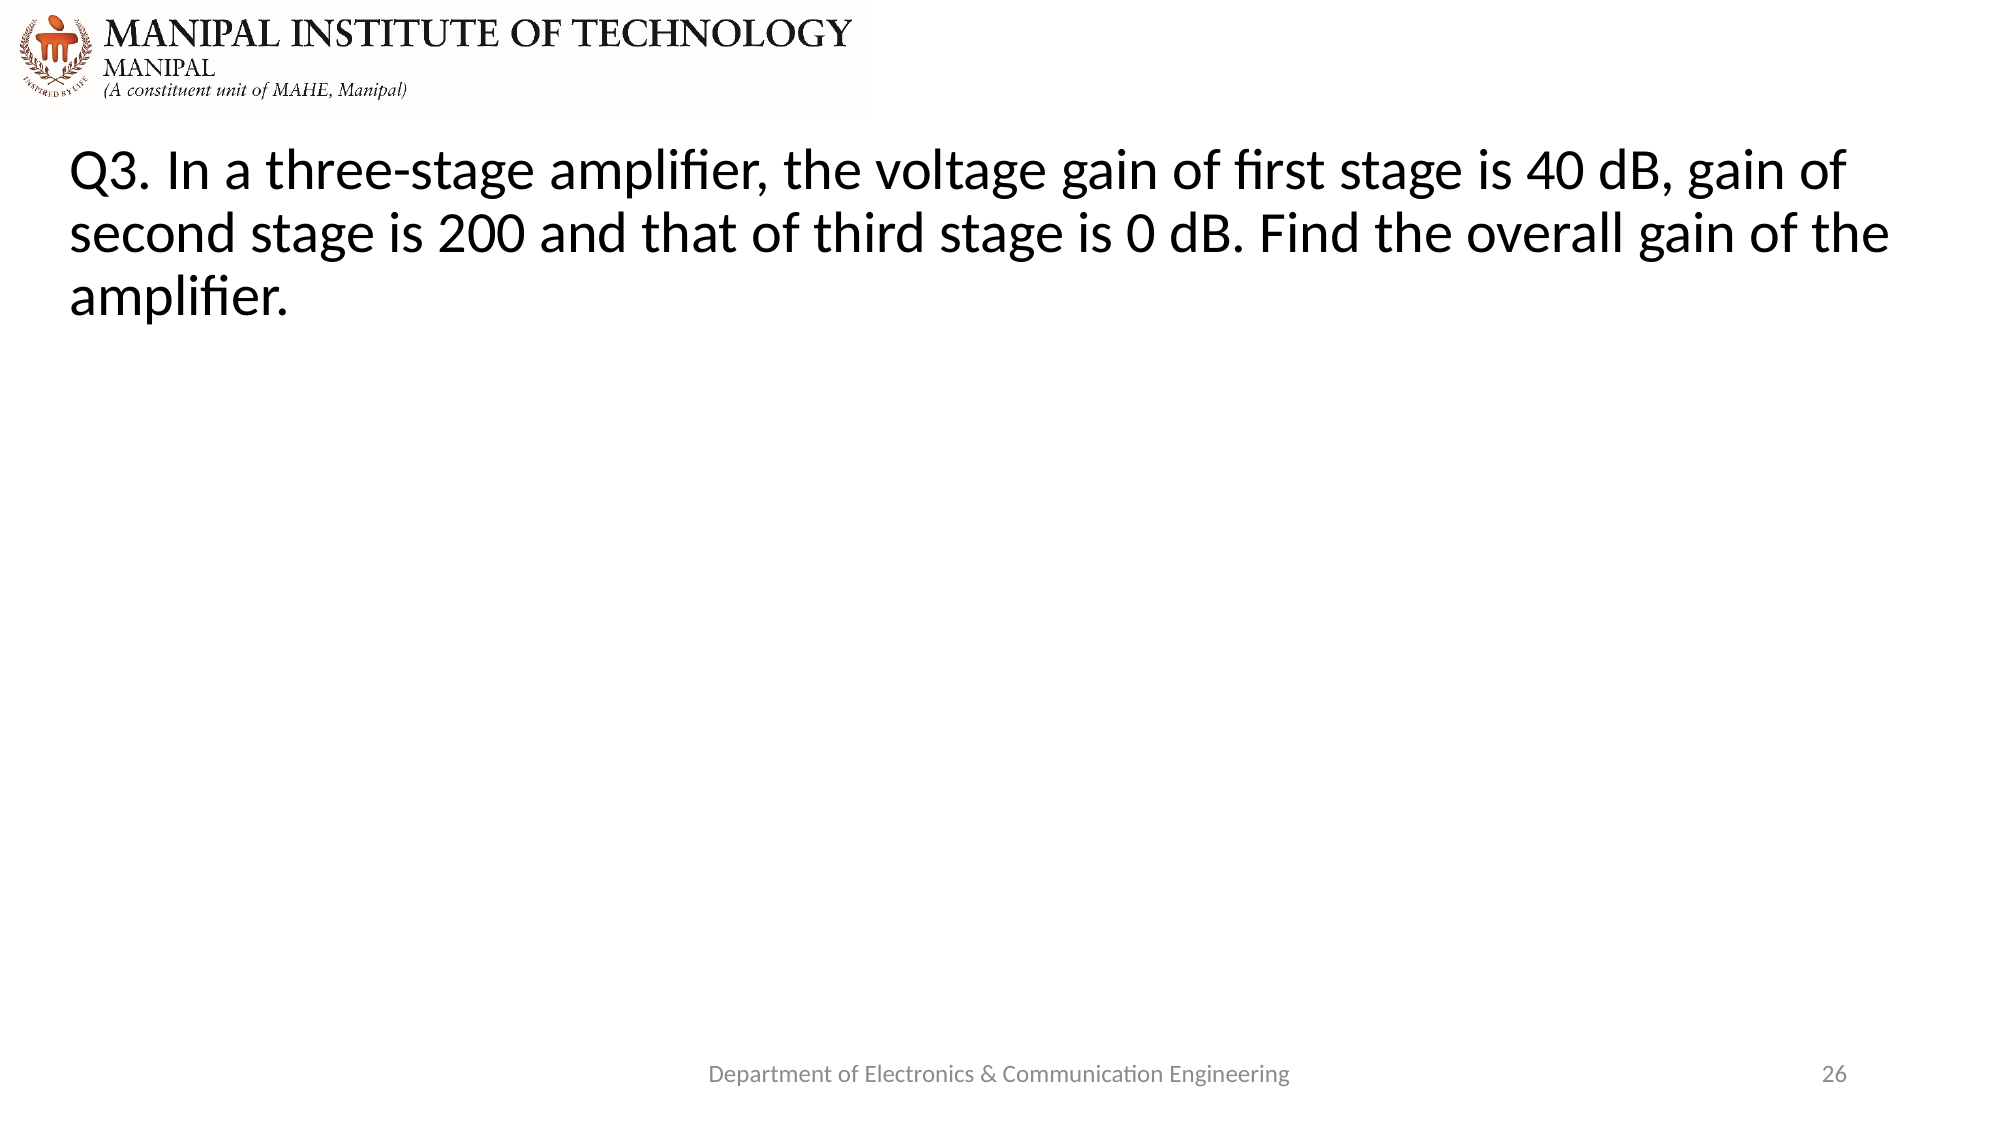

Q3. In a three-stage amplifier, the voltage gain of first stage is 40 dB, gain of second stage is 200 and that of third stage is 0 dB. Find the overall gain of the amplifier.

Department of Electronics & Communication Engineering
26